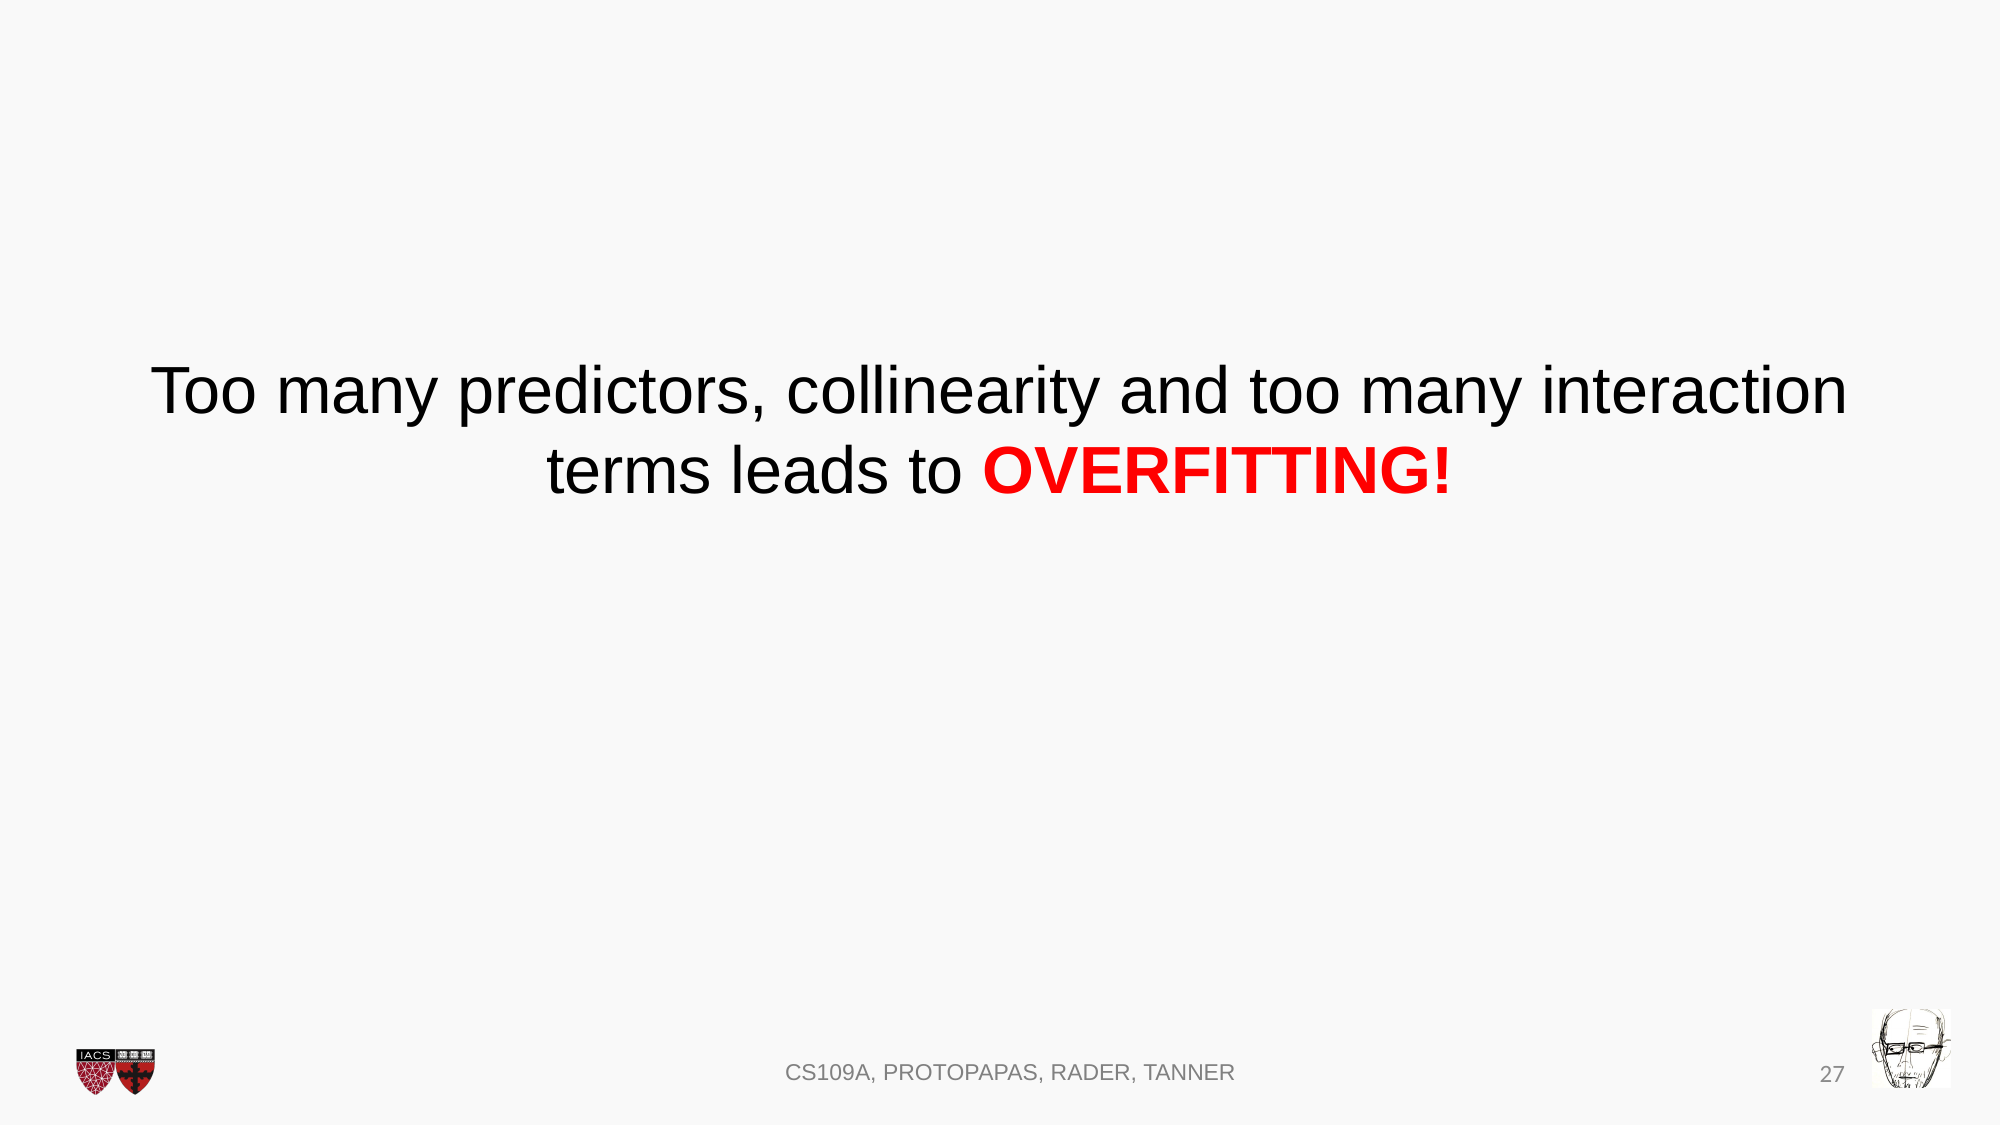

# Too many predictors, collinearity and too many interaction terms leads to OVERFITTING!
27